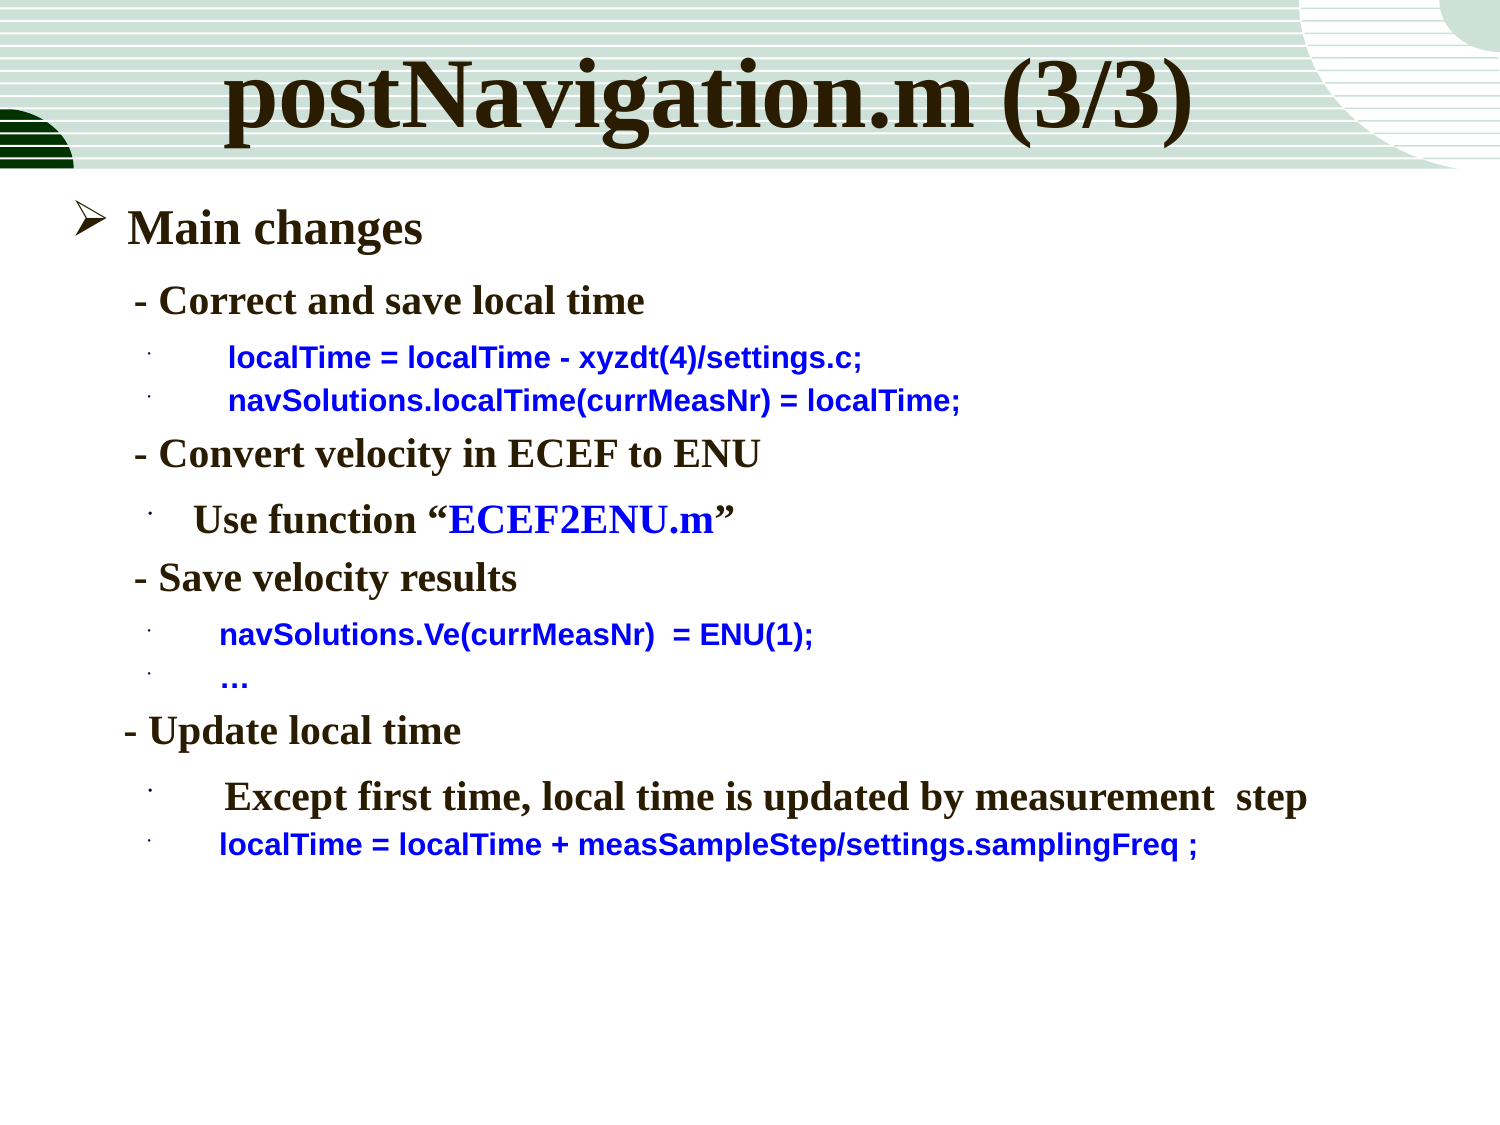

postNavigation.m (3/3)
Main changes
      - Correct and save local time
    localTime = localTime - xyzdt(4)/settings.c;
    navSolutions.localTime(currMeasNr) = localTime;
      - Convert velocity in ECEF to ENU
Use function “ECEF2ENU.m”
      - Save velocity results
   navSolutions.Ve(currMeasNr)  = ENU(1);
   …
     - Update local time
   Except first time, local time is updated by measurement  step
   localTime = localTime + measSampleStep/settings.samplingFreq ;